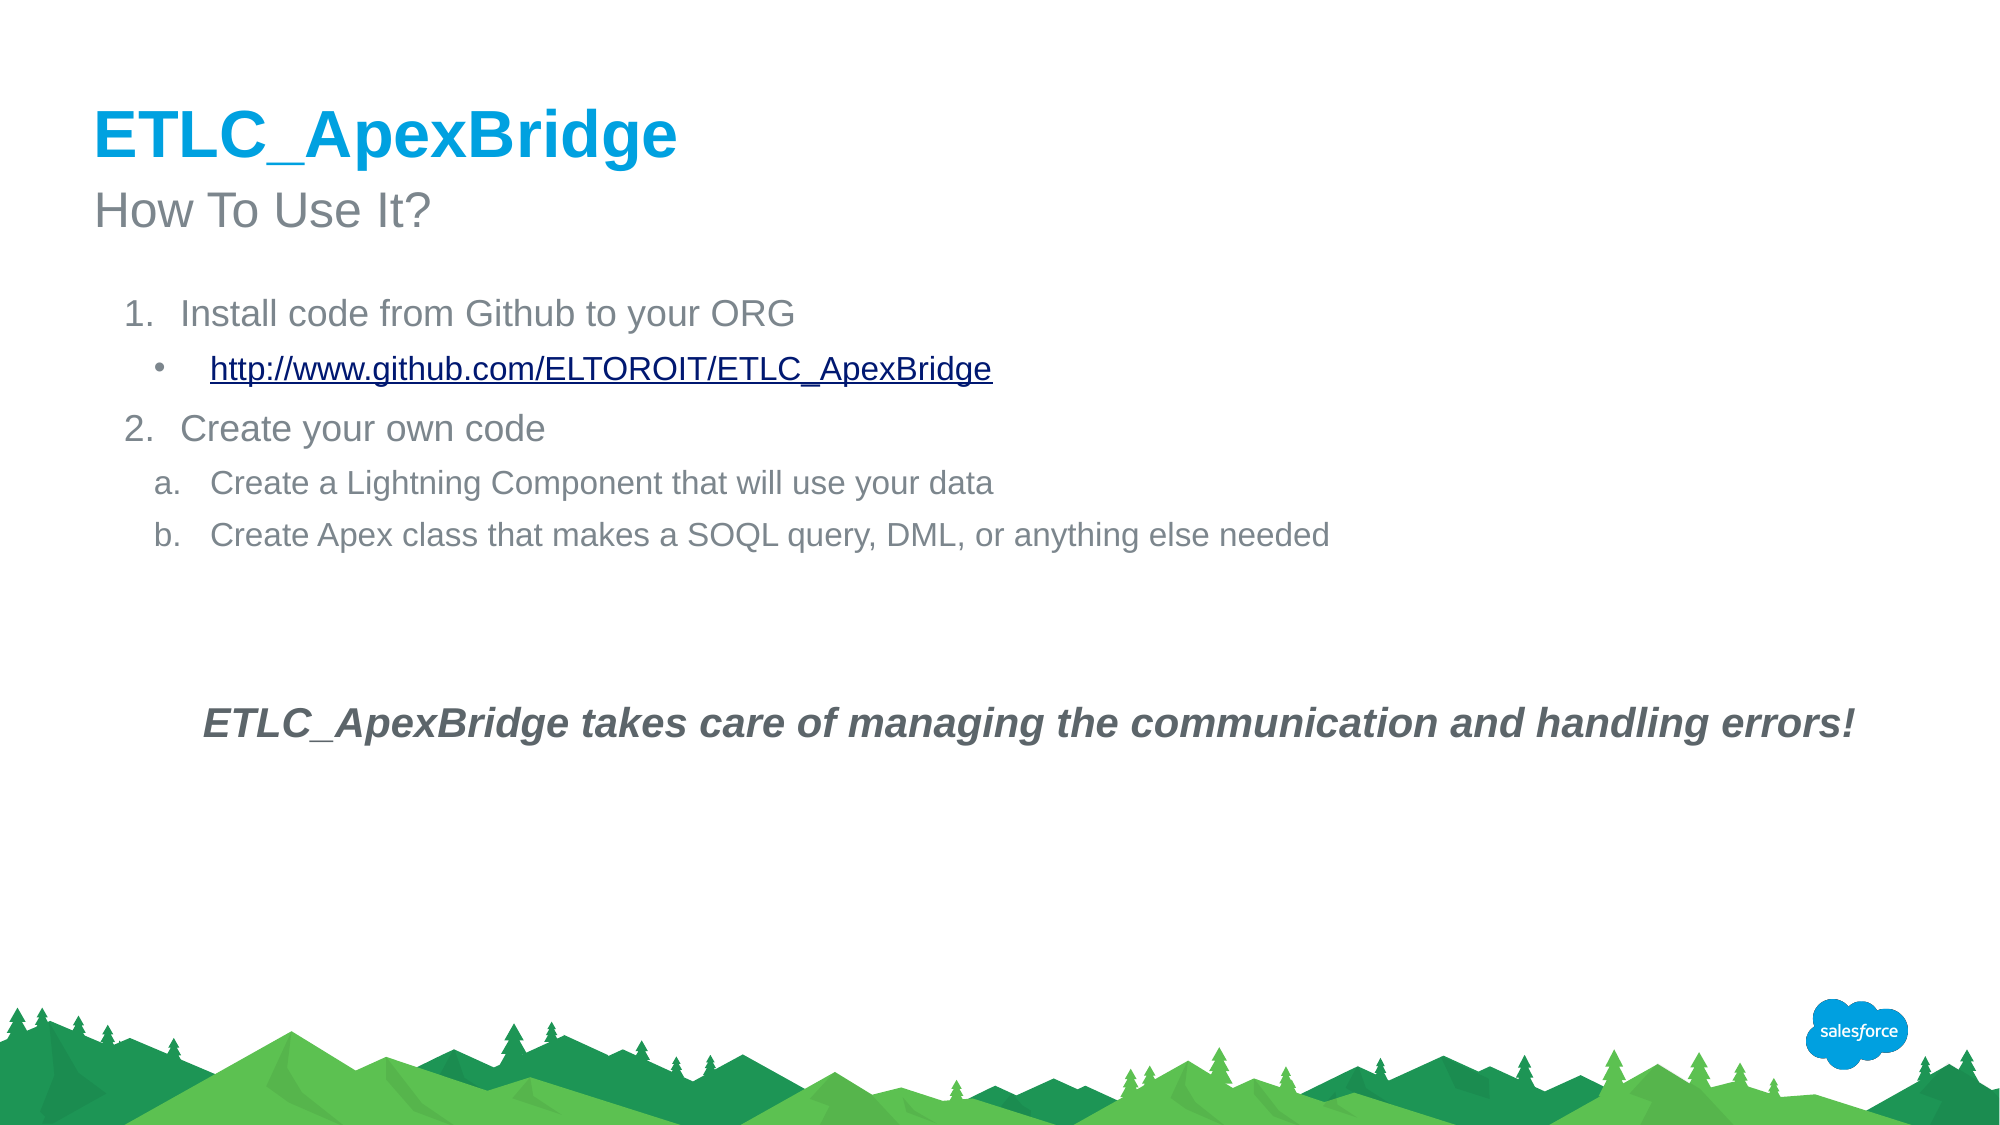

# ETLC_ApexBridge
How To Use It?
Install code from Github to your ORG
http://www.github.com/ELTOROIT/ETLC_ApexBridge
Create your own code
Create a Lightning Component that will use your data
Create Apex class that makes a SOQL query, DML, or anything else needed

ETLC_ApexBridge takes care of managing the communication and handling errors!